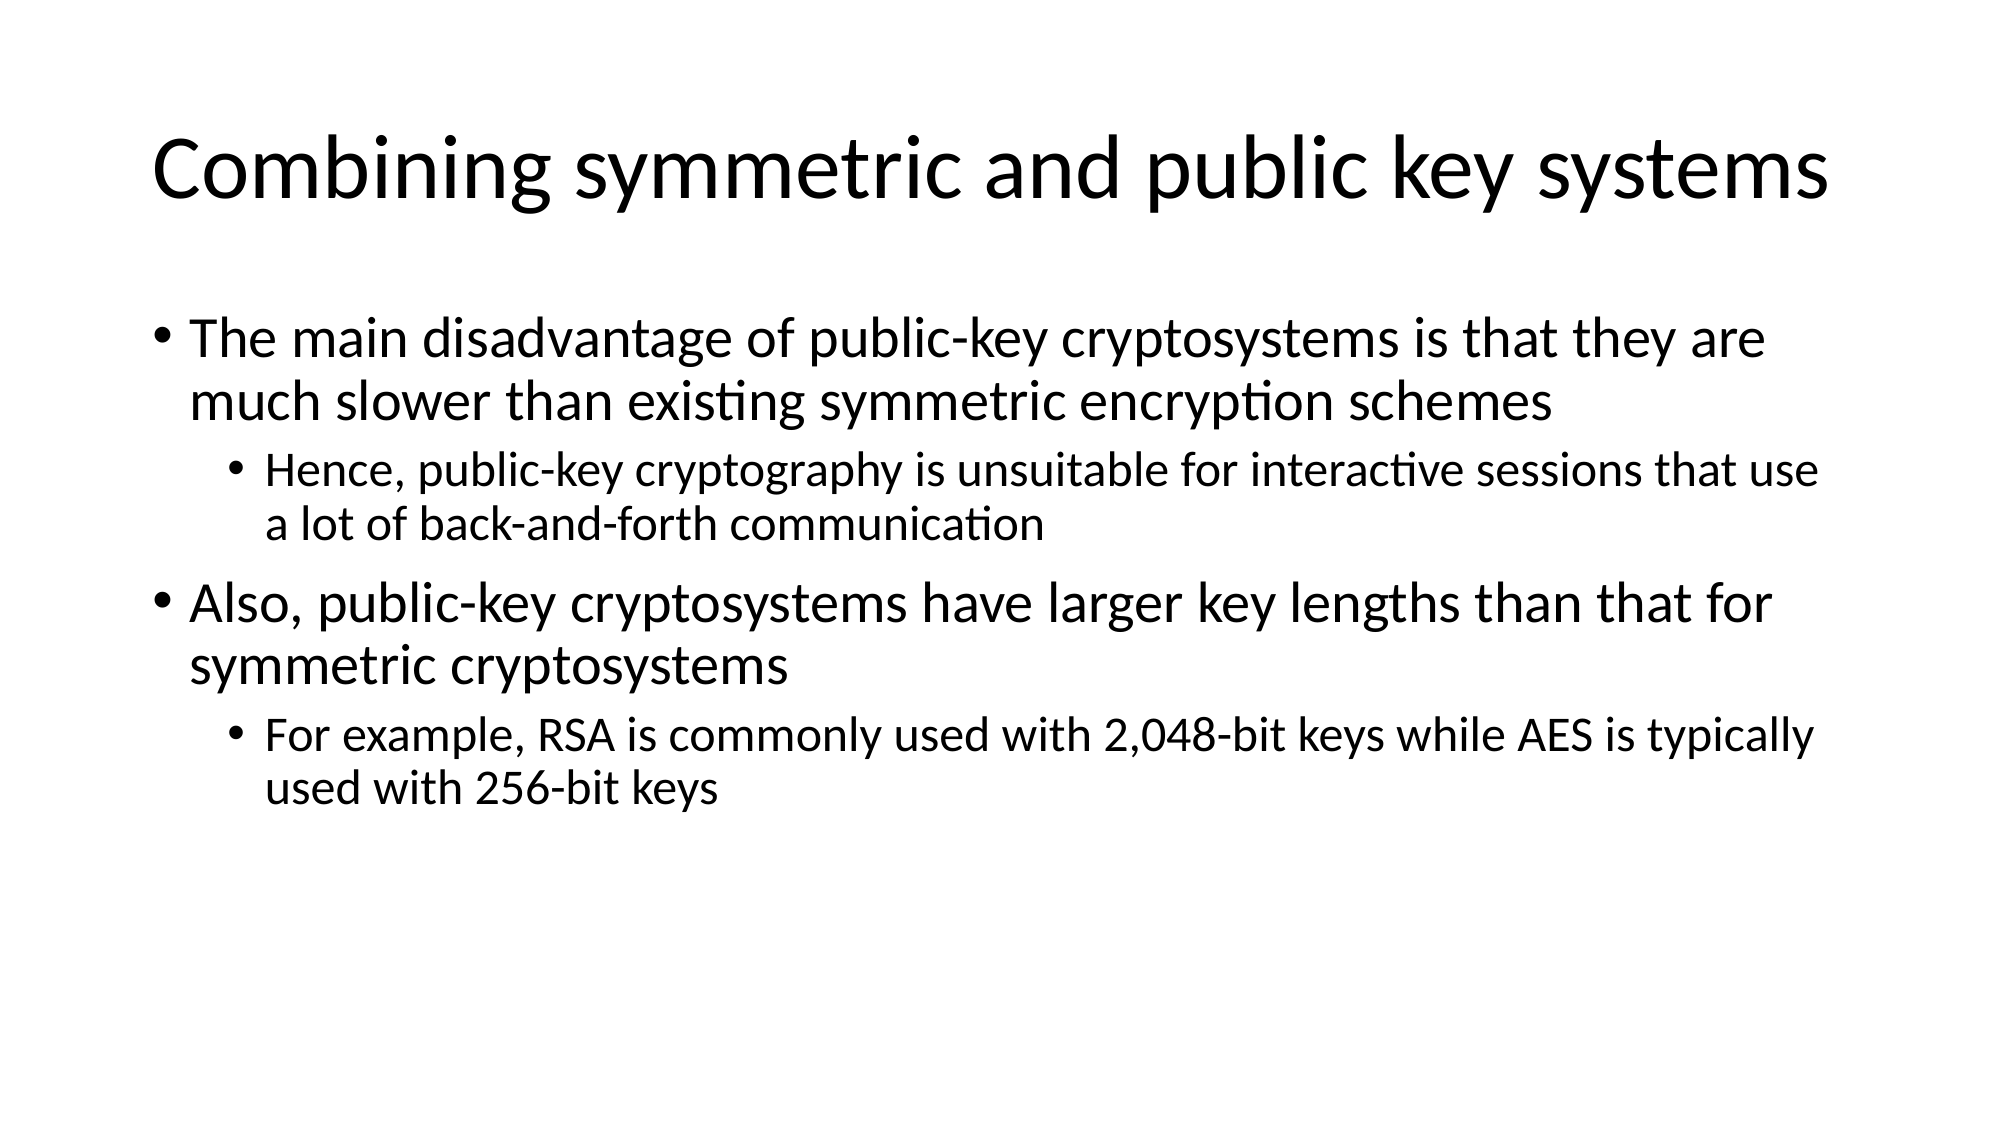

# Combining symmetric and public key systems
The main disadvantage of public-key cryptosystems is that they are much slower than existing symmetric encryption schemes
Hence, public-key cryptography is unsuitable for interactive sessions that use a lot of back-and-forth communication
Also, public-key cryptosystems have larger key lengths than that for symmetric cryptosystems
For example, RSA is commonly used with 2,048-bit keys while AES is typically used with 256-bit keys